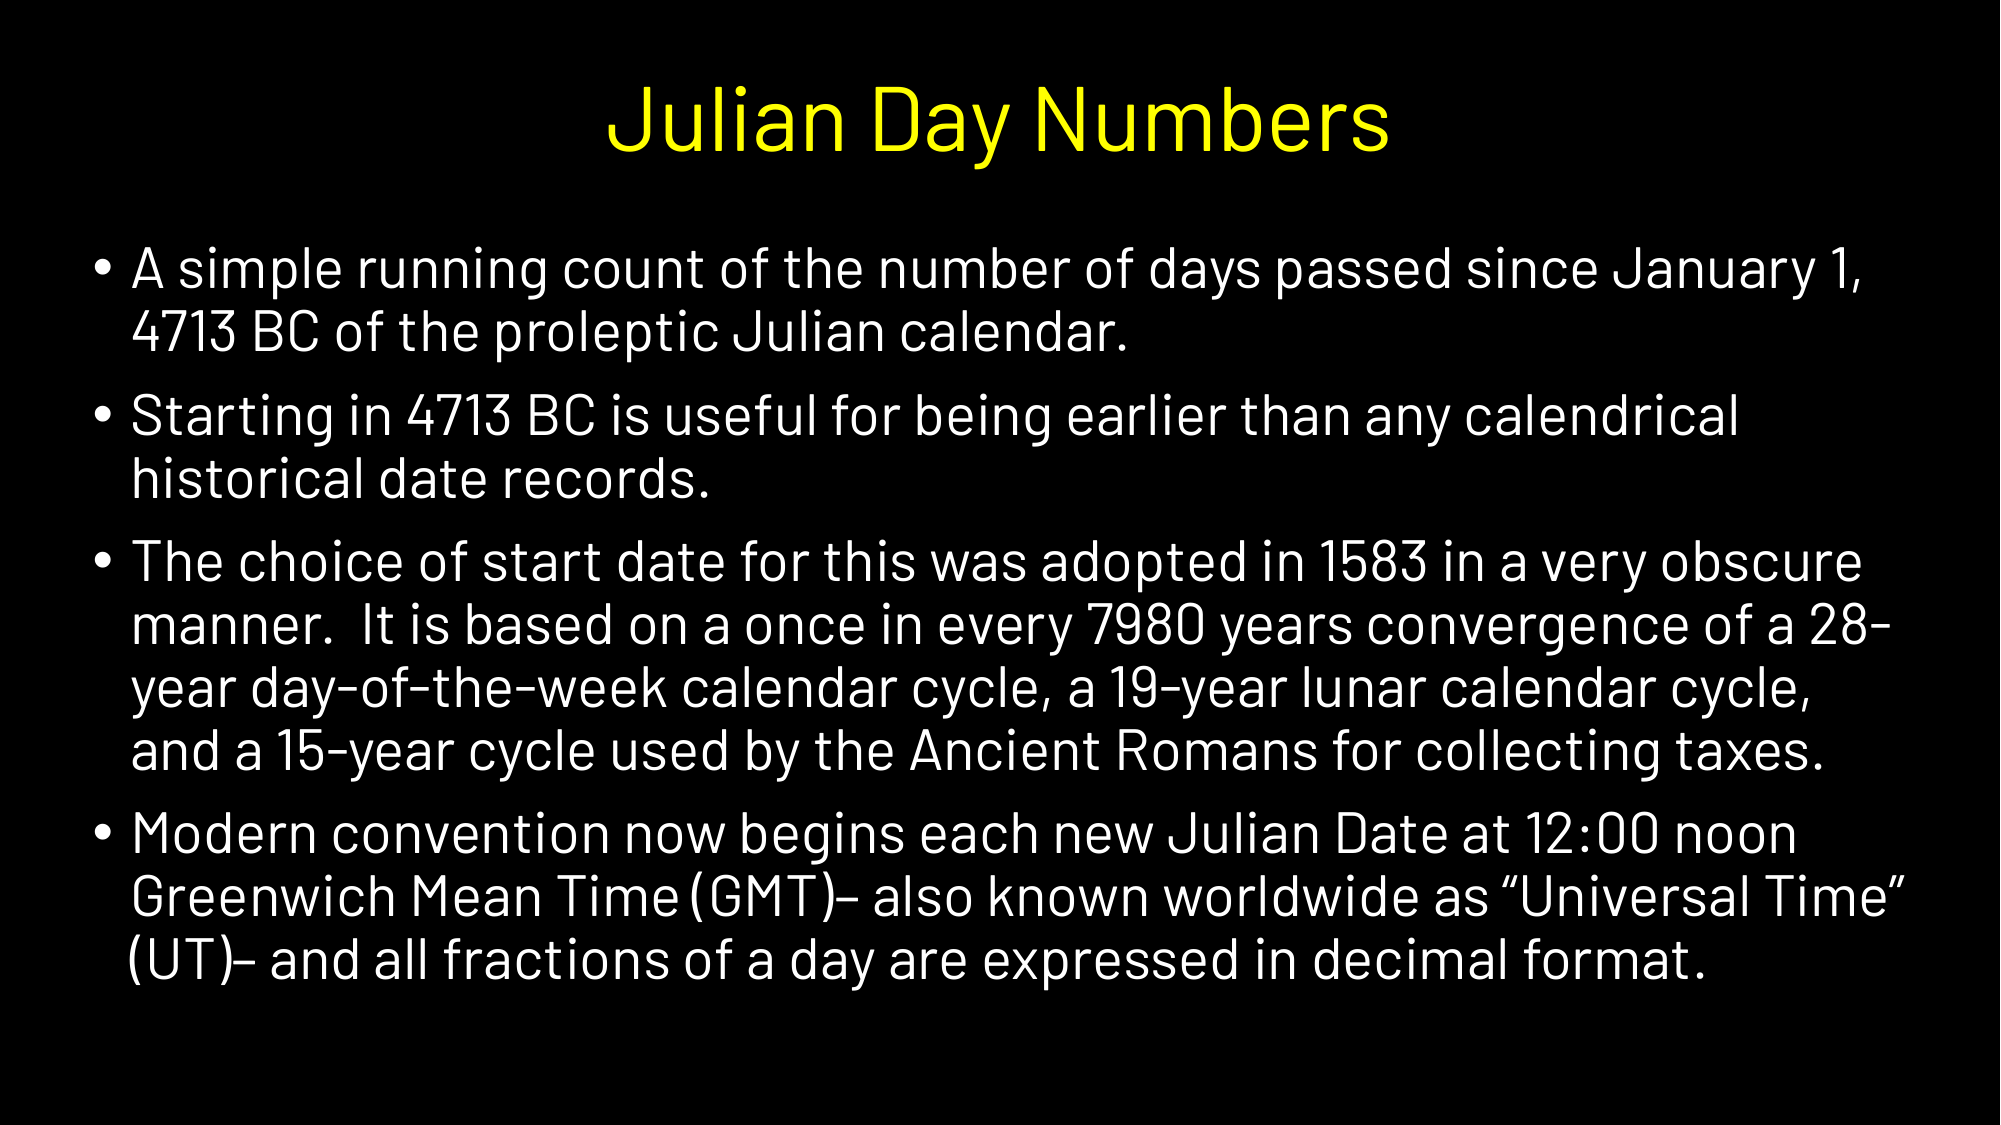

# Julian Day Numbers
A simple running count of the number of days passed since January 1, 4713 BC of the proleptic Julian calendar.
Starting in 4713 BC is useful for being earlier than any calendrical historical date records.
The choice of start date for this was adopted in 1583 in a very obscure manner.  It is based on a once in every 7980 years convergence of a 28-year day-of-the-week calendar cycle, a 19-year lunar calendar cycle, and a 15-year cycle used by the Ancient Romans for collecting taxes.
Modern convention now begins each new Julian Date at 12:00 noon Greenwich Mean Time (GMT)– also known worldwide as “Universal Time” (UT)– and all fractions of a day are expressed in decimal format.